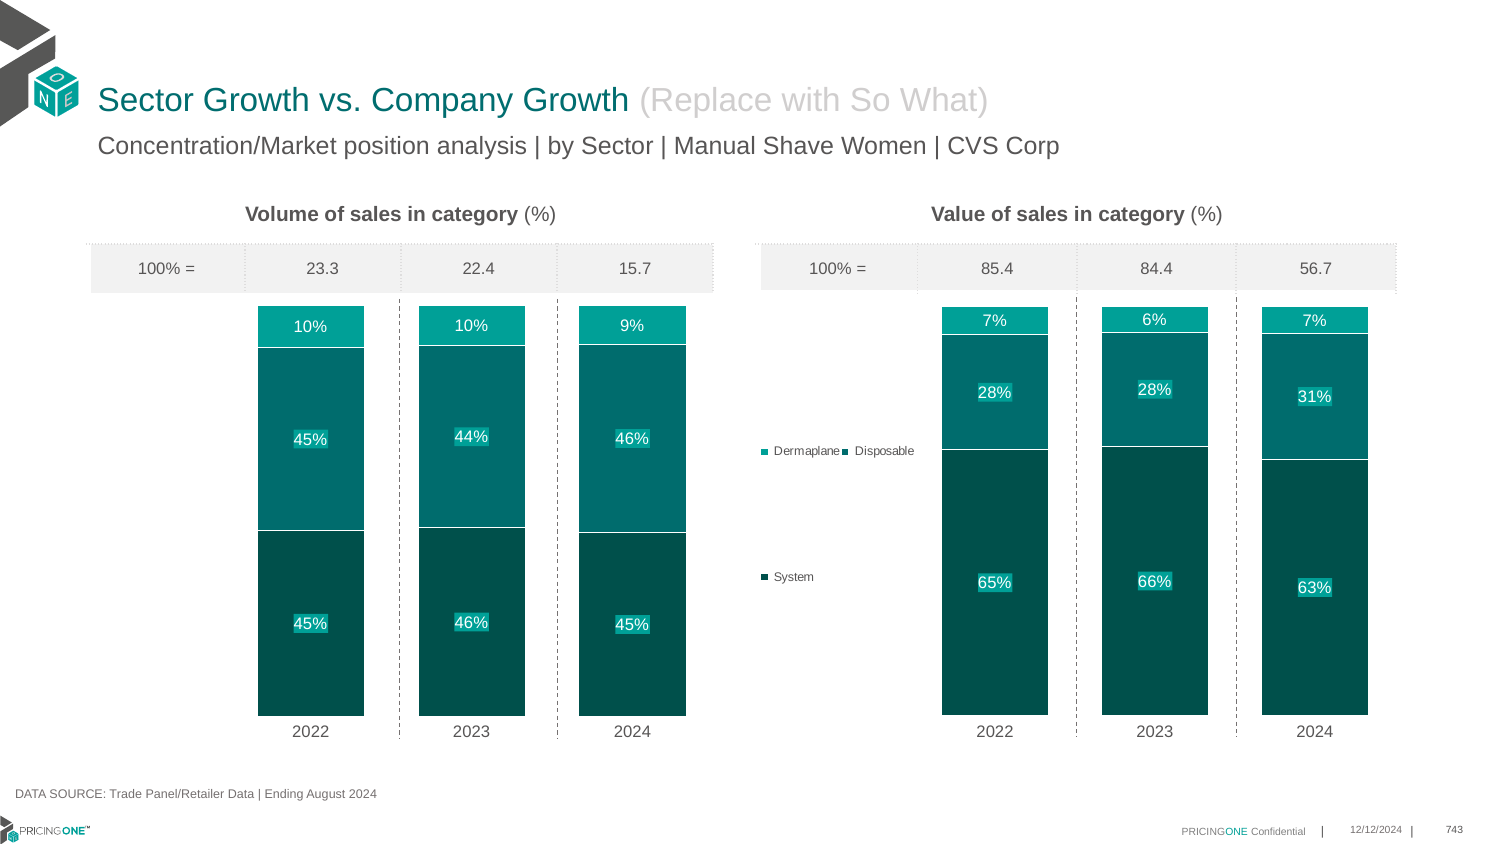

# Sector Growth vs. Company Growth (Replace with So What)
Concentration/Market position analysis | by Sector | Manual Shave Women | CVS Corp
| Volume of sales in category (%) |  |  |  |
| --- | --- | --- | --- |
| 100% = | 23.3 | 22.4 | 15.7 |
| Value of sales in category (%) |  |  |  |
| --- | --- | --- | --- |
| 100% = | 85.4 | 84.4 | 56.7 |

### Chart

| Category | System | Disposable | Dermaplane |
|---|---|---|---|
| 2022 | 0.4523500651118081 | 0.44547035519735095 | 0.10217957969084093 |
| 2023 | 0.4589737376686533 | 0.4430884070852092 | 0.0979378552461375 |
| 2024 | 0.4465608569226039 | 0.45880290815717945 | 0.09463623492021668 |

### Chart

| Category | System | Disposable | Dermaplane |
|---|---|---|---|
| 2022 | 0.6489260449410408 | 0.28164663635489695 | 0.06942731870406231 |
| 2023 | 0.6573279068115943 | 0.27909057461879033 | 0.06358151856961536 |
| 2024 | 0.6257648328660778 | 0.30671730650341583 | 0.06751786063050645 |
DATA SOURCE: Trade Panel/Retailer Data | Ending August 2024

12/12/2024
743